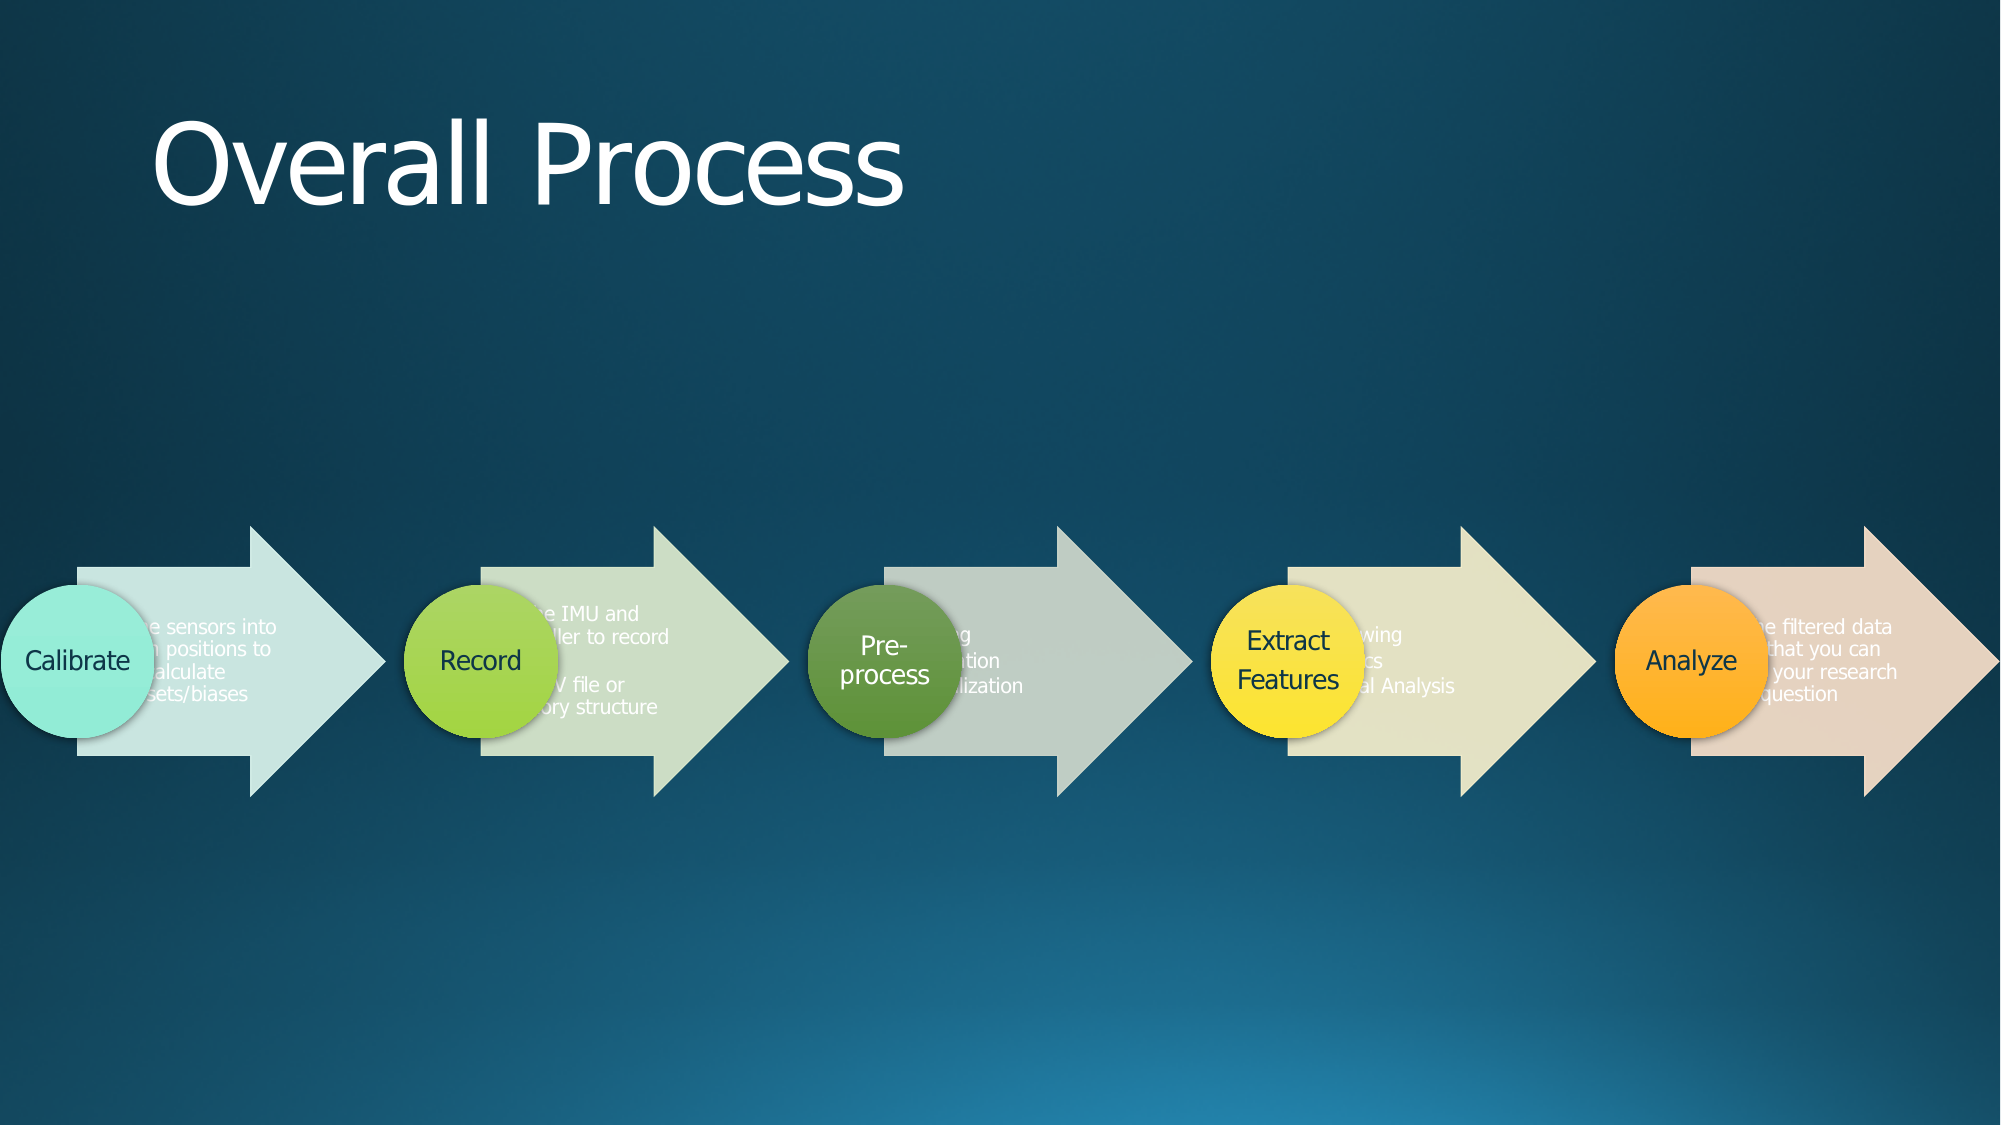

# Overall Process
Put the sensors into known positions to calculate offsets/biases
Calibrate
Use the IMU and controller to record data
Typ. CSV file or memory structure
Record
Filtering
Decimation
Normalization
Pre-process
Windowing
Statistics
Spectral Analysis
Extract
Features
Use the filtered data such that you can answer your research question
Analyze